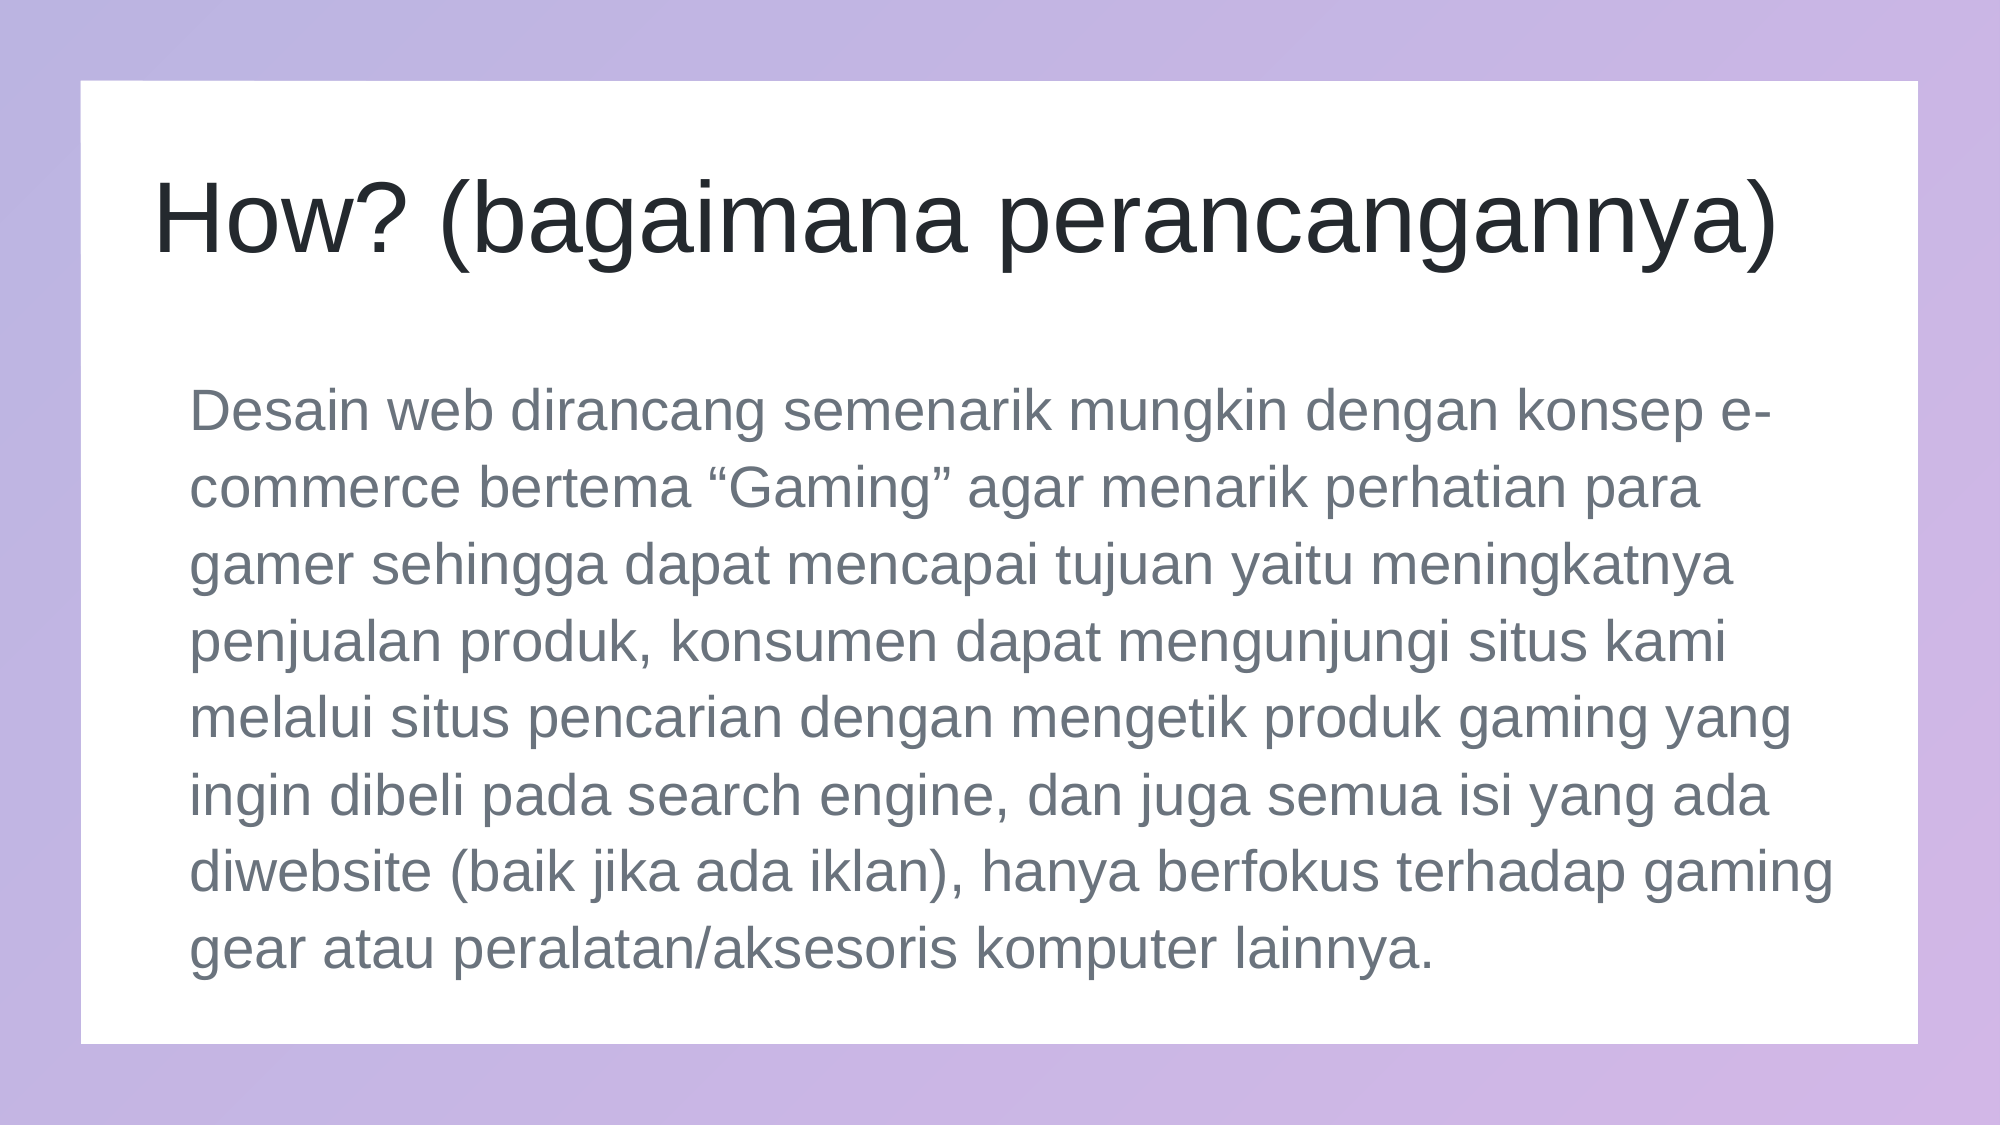

# How? (bagaimana perancangannya)
Desain web dirancang semenarik mungkin dengan konsep e-commerce bertema “Gaming” agar menarik perhatian para gamer sehingga dapat mencapai tujuan yaitu meningkatnya penjualan produk, konsumen dapat mengunjungi situs kami melalui situs pencarian dengan mengetik produk gaming yang ingin dibeli pada search engine, dan juga semua isi yang ada diwebsite (baik jika ada iklan), hanya berfokus terhadap gaming gear atau peralatan/aksesoris komputer lainnya.